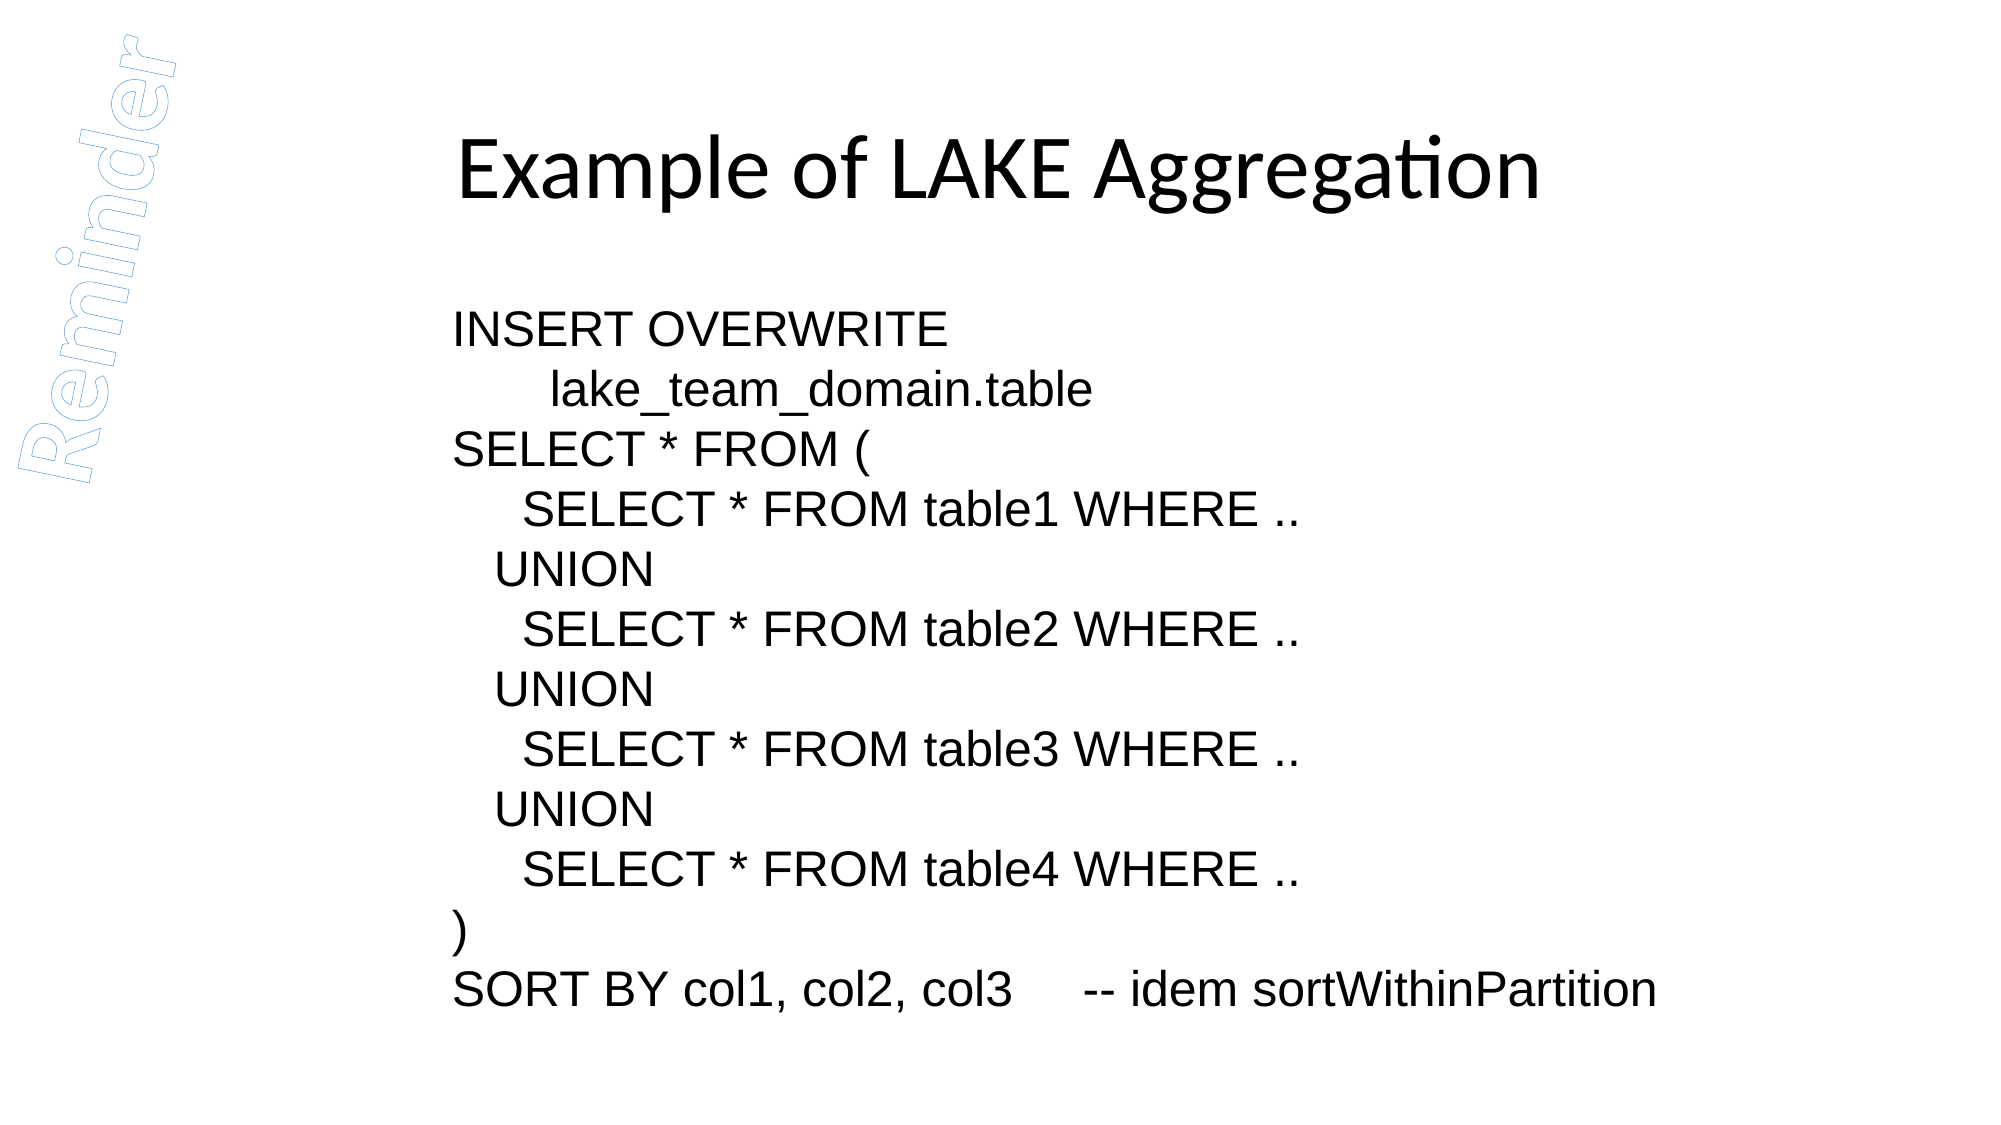

# Example of LAKE Aggregation
Reminder
INSERT OVERWRITE
       lake_team_domain.table
SELECT * FROM (
     SELECT * FROM table1 WHERE ..
   UNION
     SELECT * FROM table2 WHERE ..
   UNION
     SELECT * FROM table3 WHERE ..
   UNION
     SELECT * FROM table4 WHERE ..
)
SORT BY col1, col2, col3     -- idem sortWithinPartition